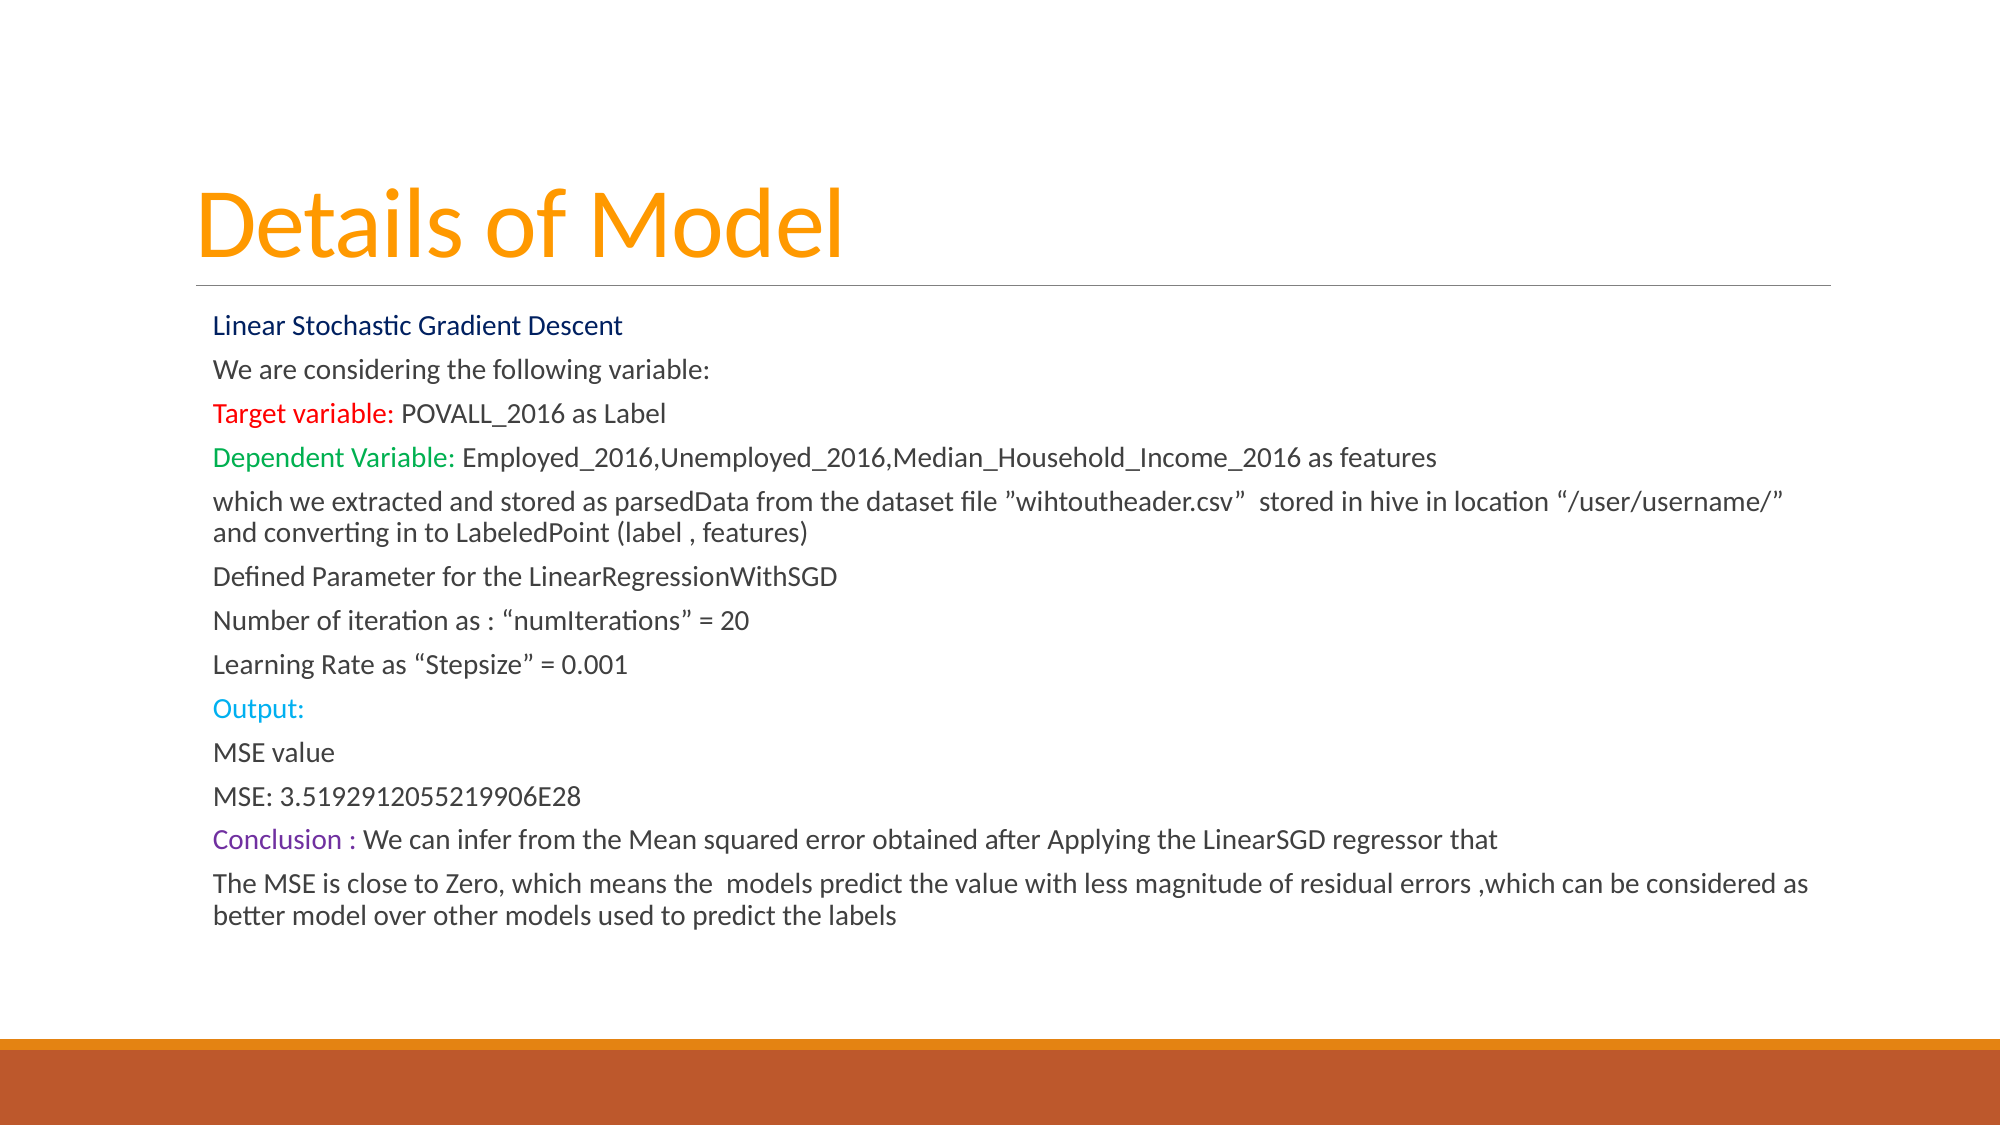

# Details of Model
Linear Stochastic Gradient Descent
We are considering the following variable:
Target variable: POVALL_2016 as Label
Dependent Variable: Employed_2016,Unemployed_2016,Median_Household_Income_2016 as features
which we extracted and stored as parsedData from the dataset file ”wihtoutheader.csv”  stored in hive in location “/user/username/” and converting in to LabeledPoint (label , features)
Defined Parameter for the LinearRegressionWithSGD
Number of iteration as : “numIterations” = 20
Learning Rate as “Stepsize” = 0.001
Output:
MSE value
MSE: 3.5192912055219906E28
Conclusion : We can infer from the Mean squared error obtained after Applying the LinearSGD regressor that
The MSE is close to Zero, which means the  models predict the value with less magnitude of residual errors ,which can be considered as better model over other models used to predict the labels